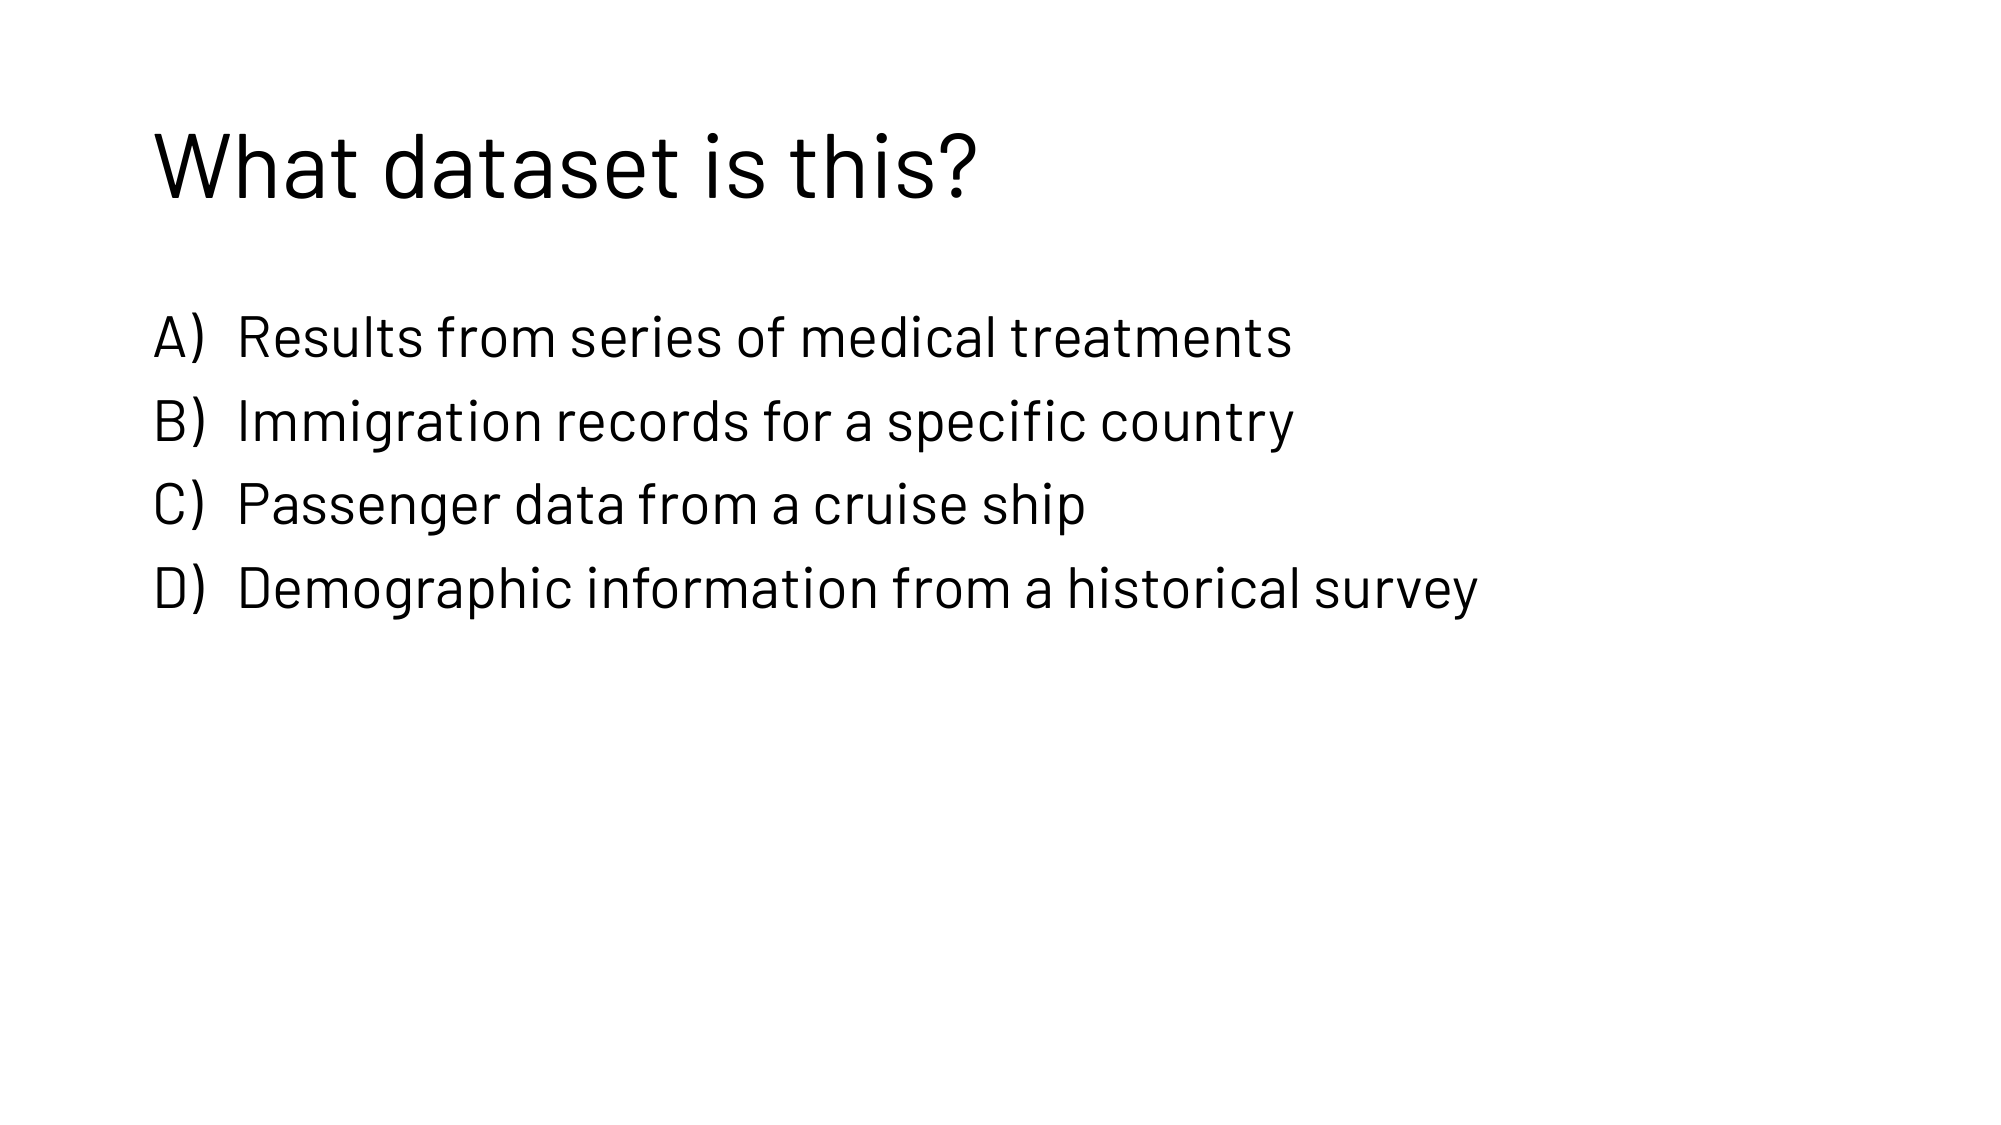

# What dataset is this?
Results from series of medical treatments
Immigration records for a specific country
Passenger data from a cruise ship
Demographic information from a historical survey